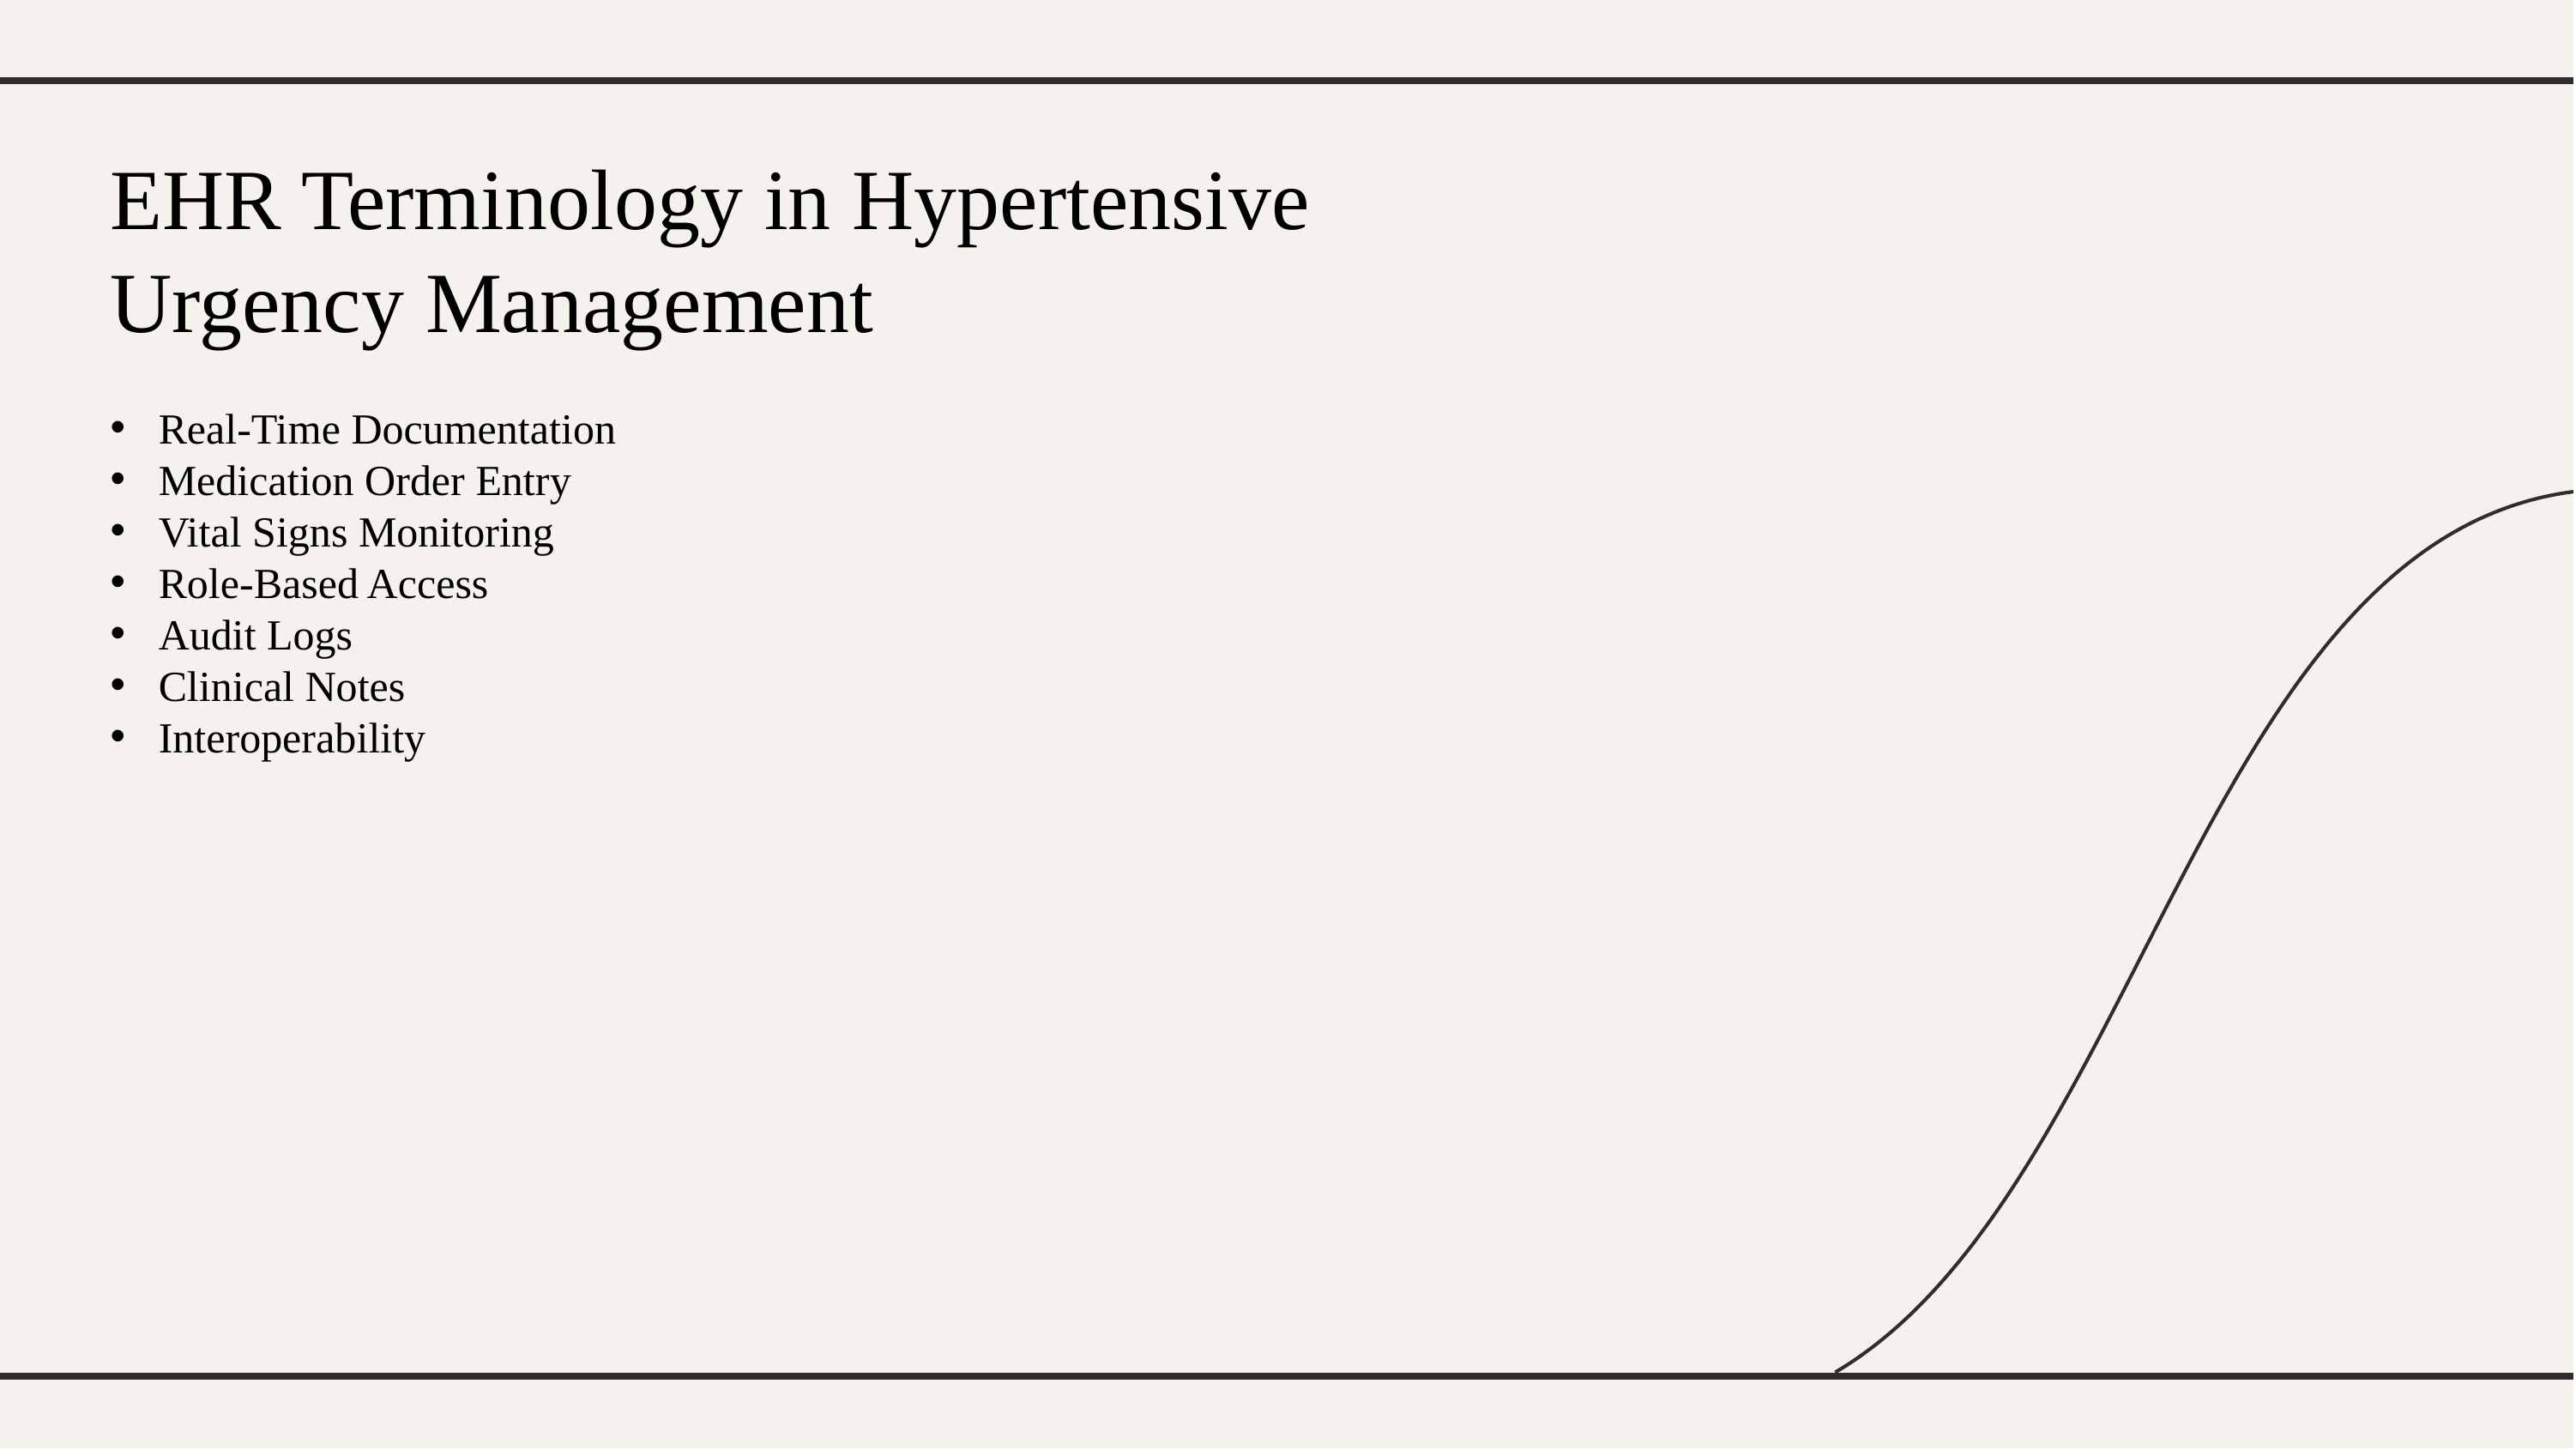

EHR Terminology in Hypertensive Urgency Management

Real-Time Documentation
Medication Order Entry
Vital Signs Monitoring
Role-Based Access
Audit Logs
Clinical Notes
Interoperability